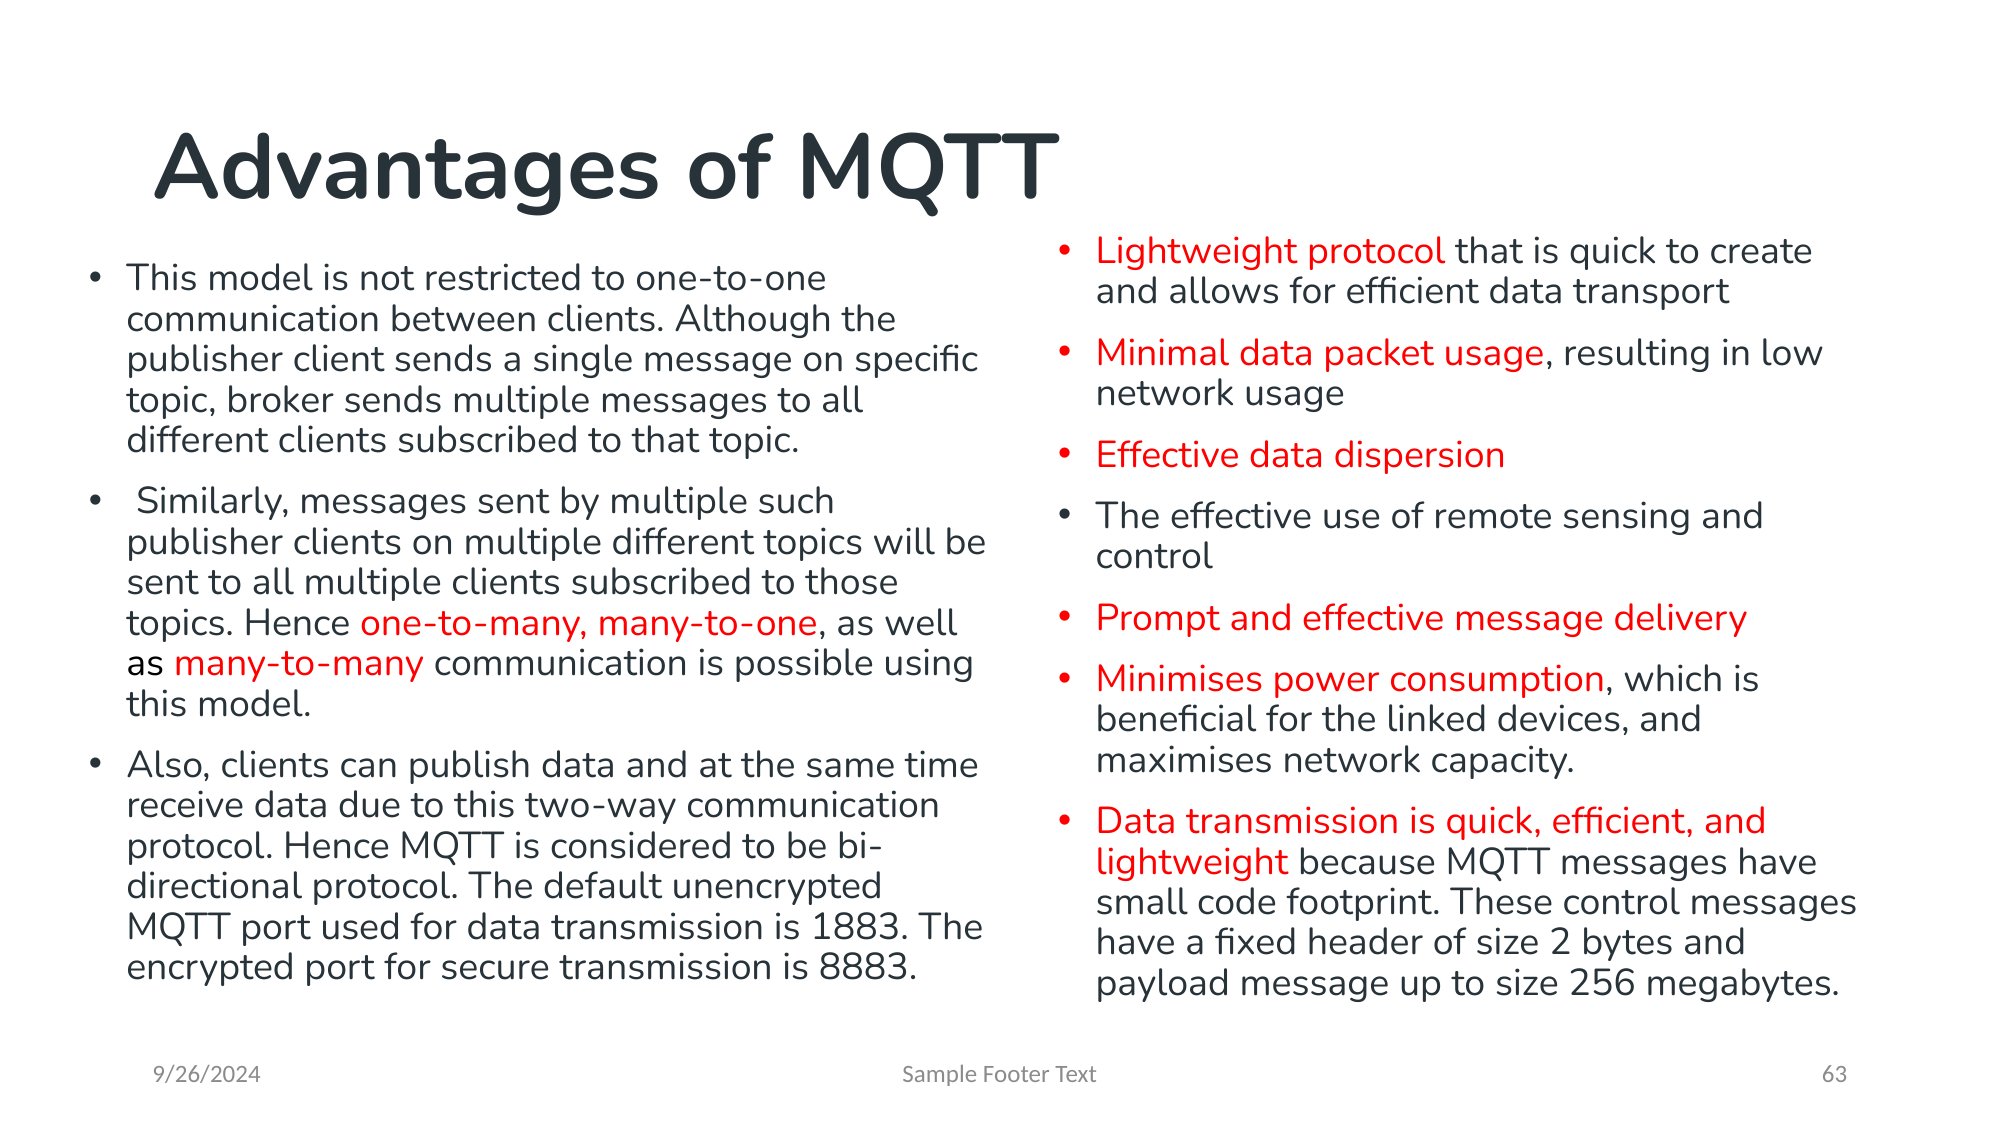

# Advantages of MQTT
Lightweight protocol that is quick to create and allows for efficient data transport
Minimal data packet usage, resulting in low network usage
Effective data dispersion
The effective use of remote sensing and control
Prompt and effective message delivery
Minimises power consumption, which is beneficial for the linked devices, and maximises network capacity.
Data transmission is quick, efficient, and lightweight because MQTT messages have small code footprint. These control messages have a fixed header of size 2 bytes and payload message up to size 256 megabytes.

This model is not restricted to one-to-one communication between clients. Although the publisher client sends a single message on specific topic, broker sends multiple messages to all different clients subscribed to that topic.
 Similarly, messages sent by multiple such publisher clients on multiple different topics will be sent to all multiple clients subscribed to those topics. Hence one-to-many, many-to-one, as well as many-to-many communication is possible using this model.
Also, clients can publish data and at the same time receive data due to this two-way communication protocol. Hence MQTT is considered to be bi-directional protocol. The default unencrypted MQTT port used for data transmission is 1883. The encrypted port for secure transmission is 8883.

9/26/2024
Sample Footer Text
63